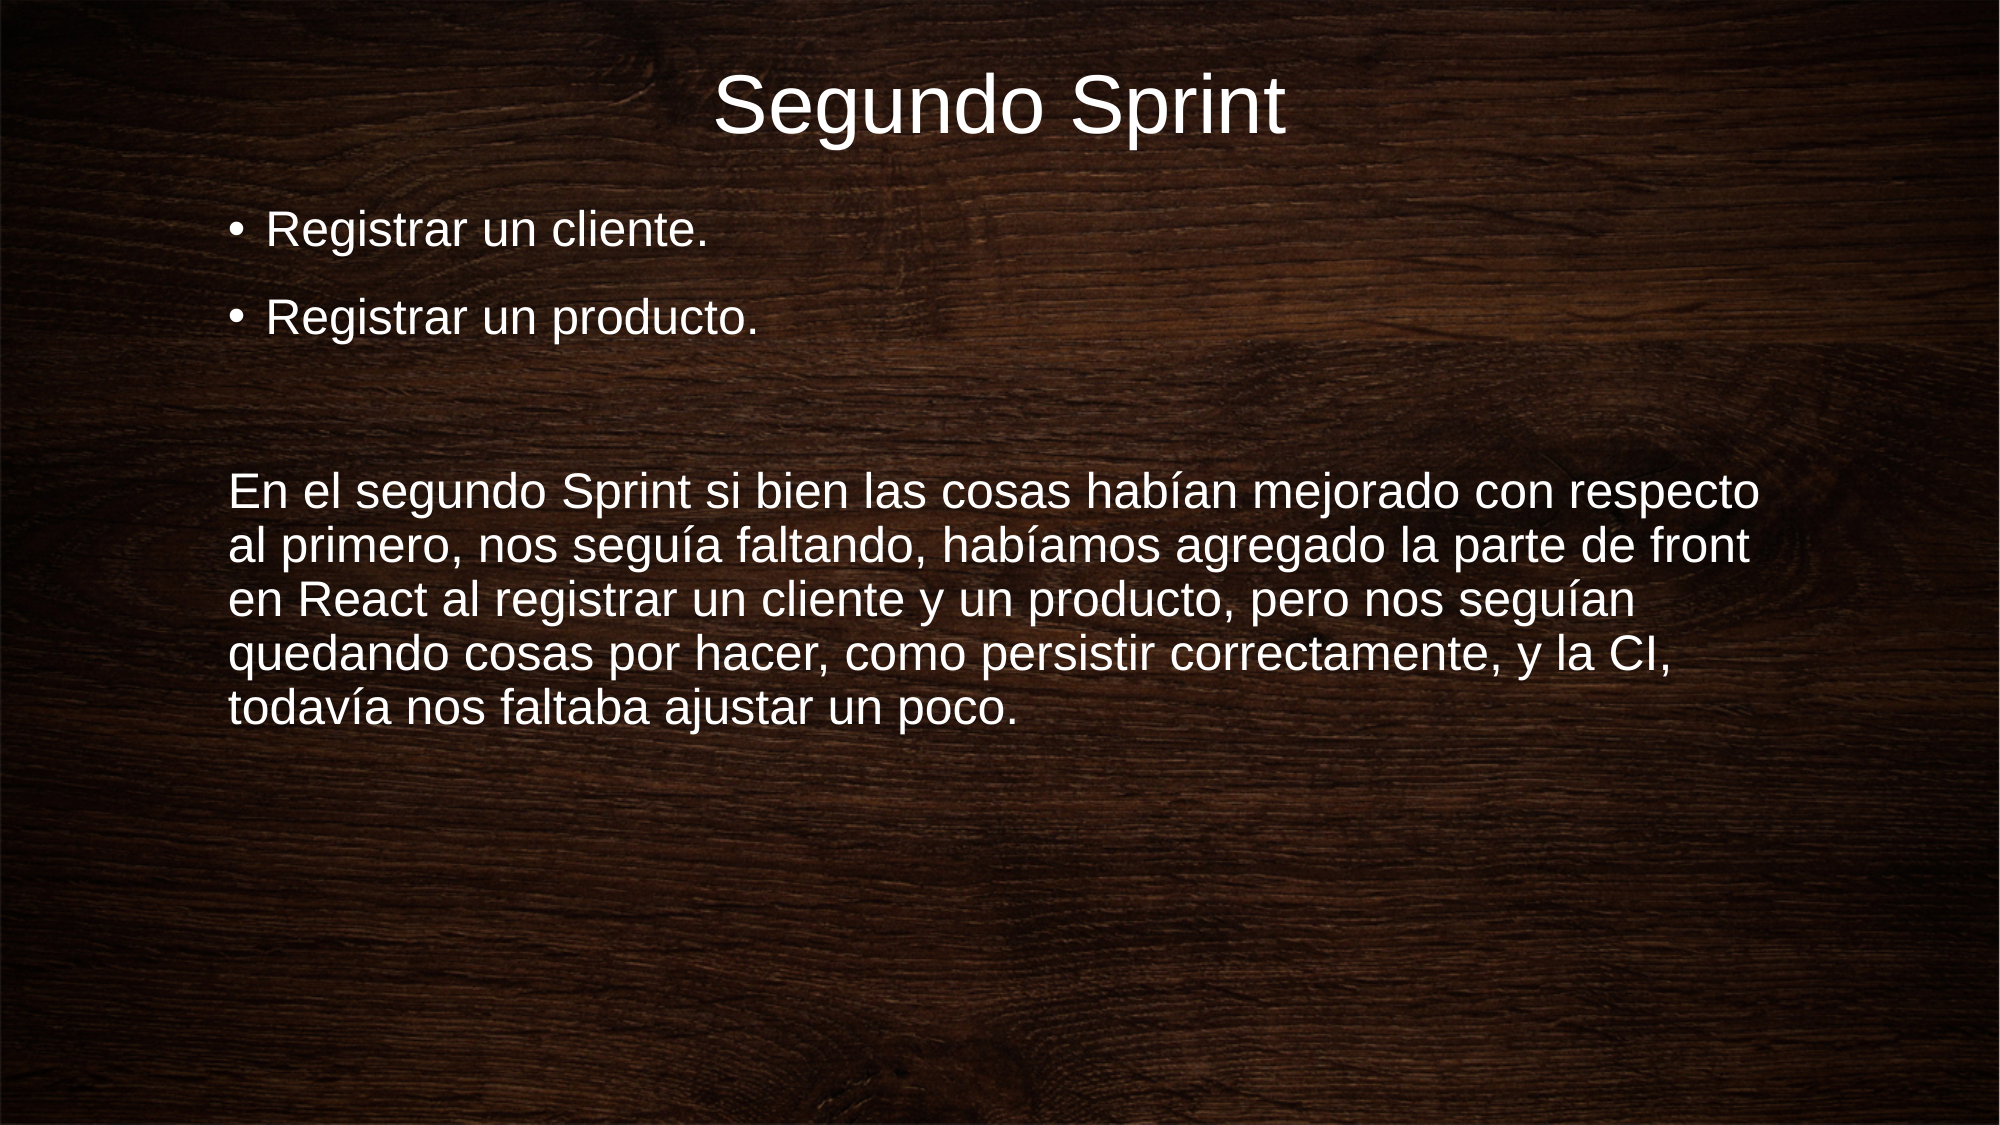

# Segundo Sprint
Registrar un cliente.
Registrar un producto.

En el segundo Sprint si bien las cosas habían mejorado con respecto al primero, nos seguía faltando, habíamos agregado la parte de front en React al registrar un cliente y un producto, pero nos seguían quedando cosas por hacer, como persistir correctamente, y la CI, todavía nos faltaba ajustar un poco.